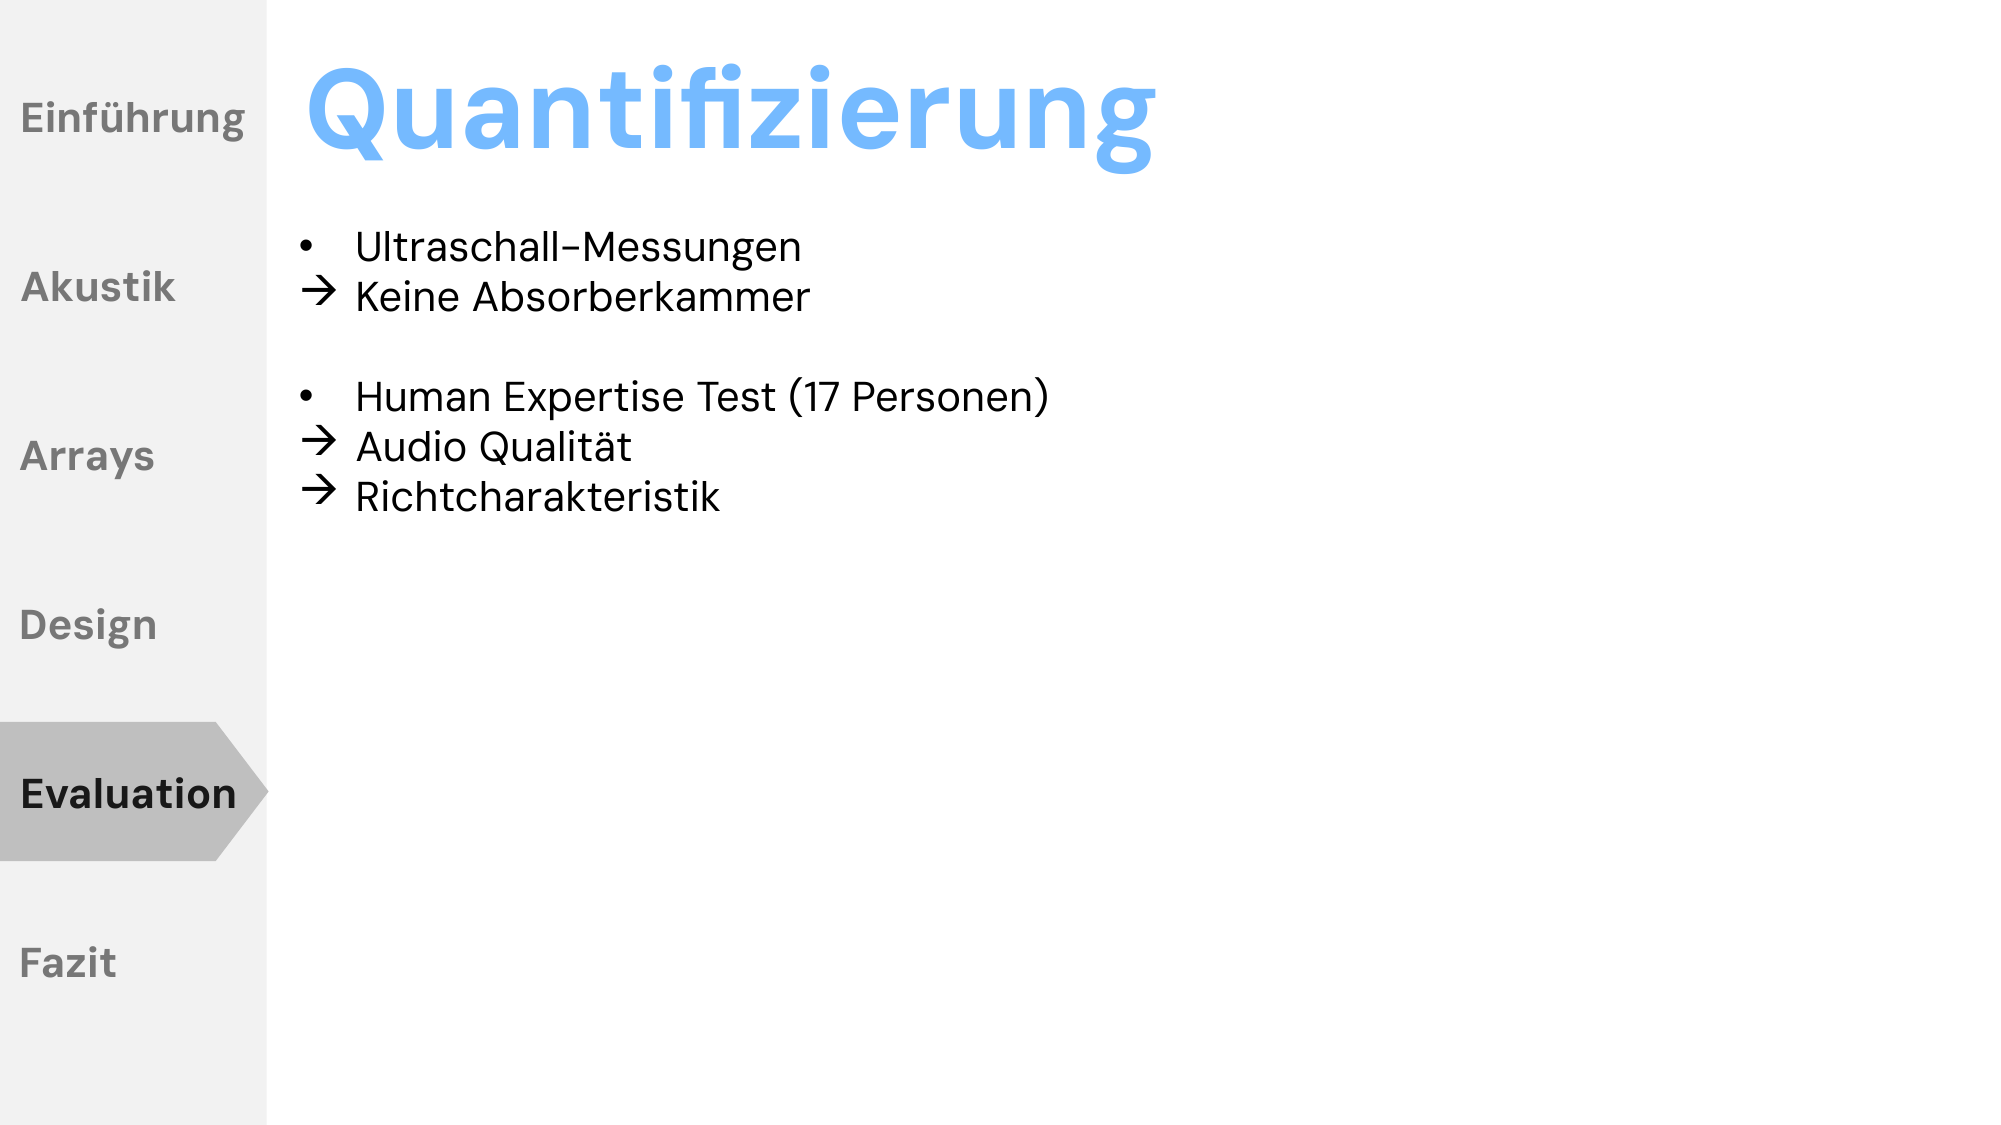

# Quantifizierung
Ultraschall-Messungen
Keine Absorberkammer

Human Expertise Test (17 Personen)
Audio Qualität
Richtcharakteristik